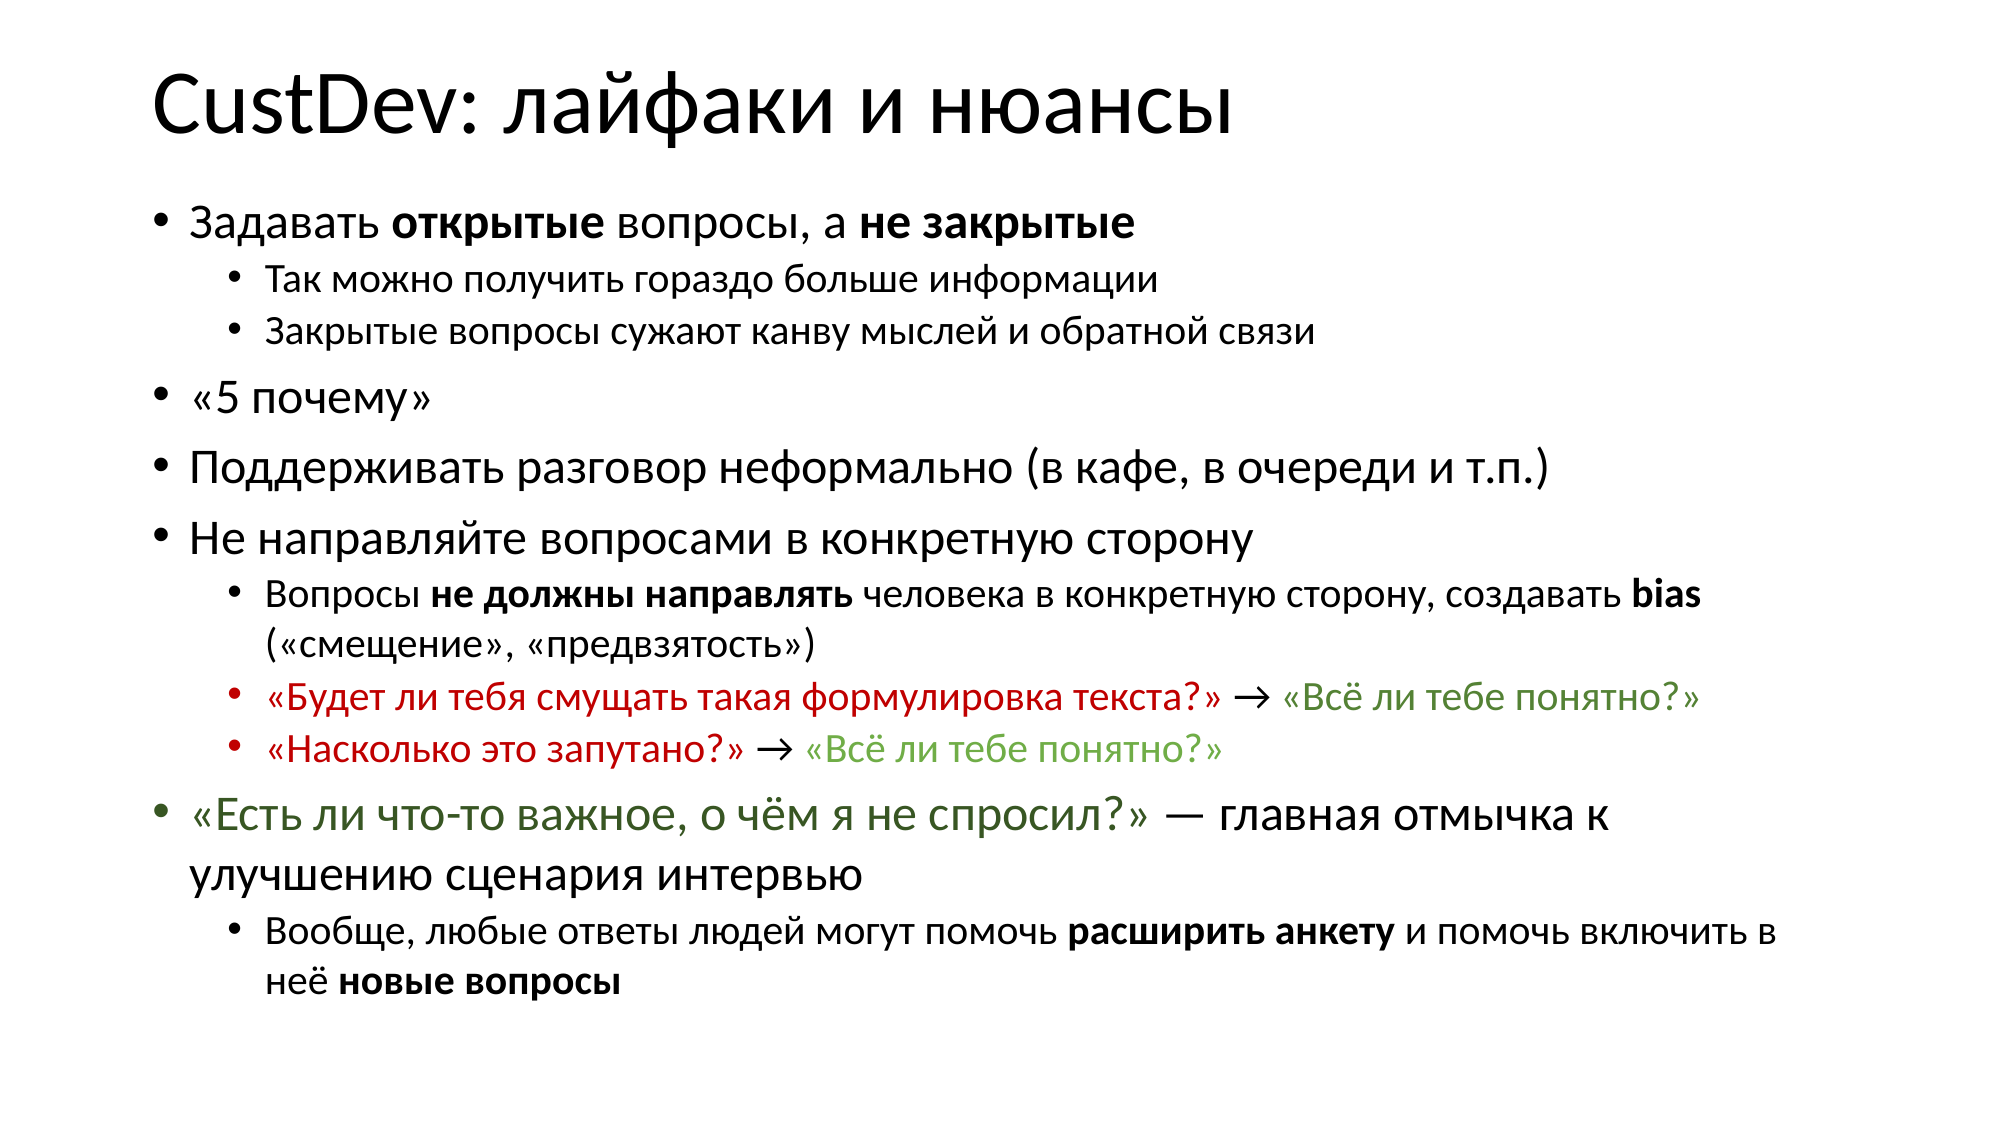

# CustDev: лайфаки и нюансы
Задавать открытые вопросы, а не закрытые
Так можно получить гораздо больше информации
Закрытые вопросы сужают канву мыслей и обратной связи
«5 почему»
Поддерживать разговор неформально (в кафе, в очереди и т.п.)
Не направляйте вопросами в конкретную сторону
Вопросы не должны направлять человека в конкретную сторону, создавать bias («смещение», «предвзятость»)
«Будет ли тебя смущать такая формулировка текста?» → «Всё ли тебе понятно?»
«Насколько это запутано?» → «Всё ли тебе понятно?»
«Есть ли что-то важное, о чём я не спросил?» — главная отмычка к улучшению сценария интервью
Вообще, любые ответы людей могут помочь расширить анкету и помочь включить в неё новые вопросы